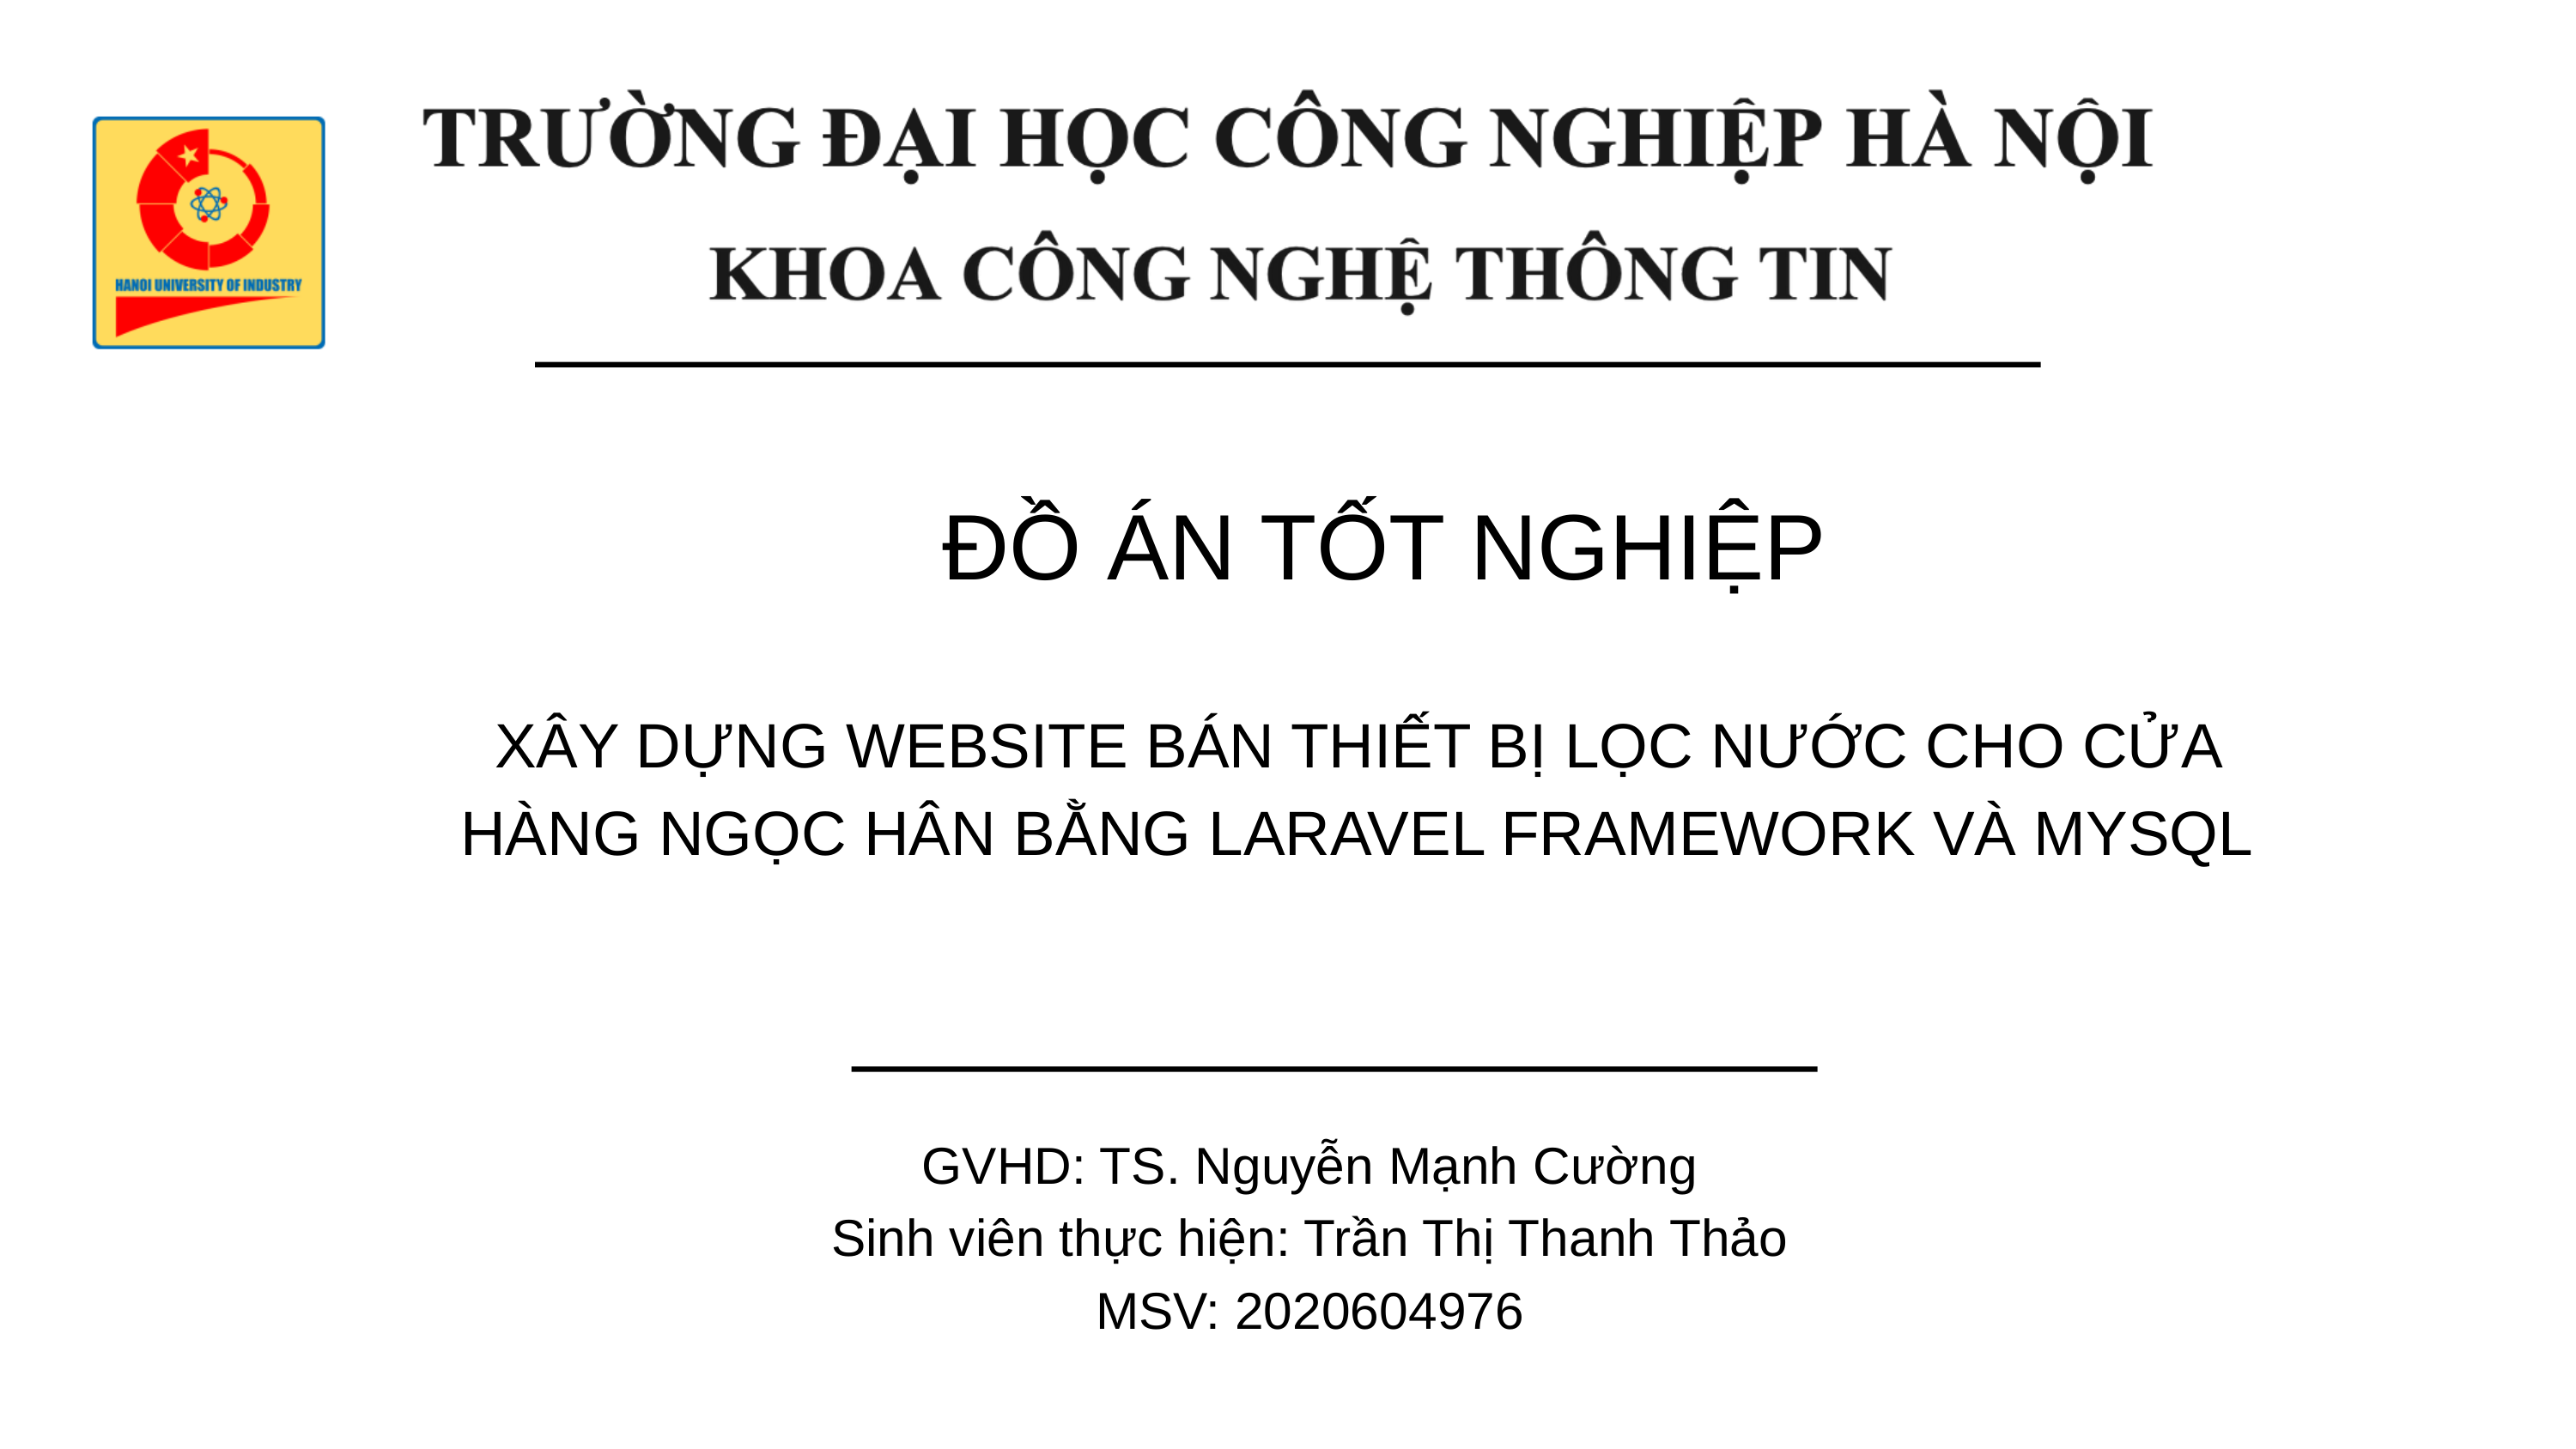

ĐỒ ÁN TỐT NGHIỆP
XÂY DỰNG WEBSITE BÁN THIẾT BỊ LỌC NƯỚC CHO CỬA HÀNG NGỌC HÂN BẰNG LARAVEL FRAMEWORK VÀ MYSQL

GVHD: TS. Nguyễn Mạnh Cường
Sinh viên thực hiện: Trần Thị Thanh Thảo
MSV: 2020604976